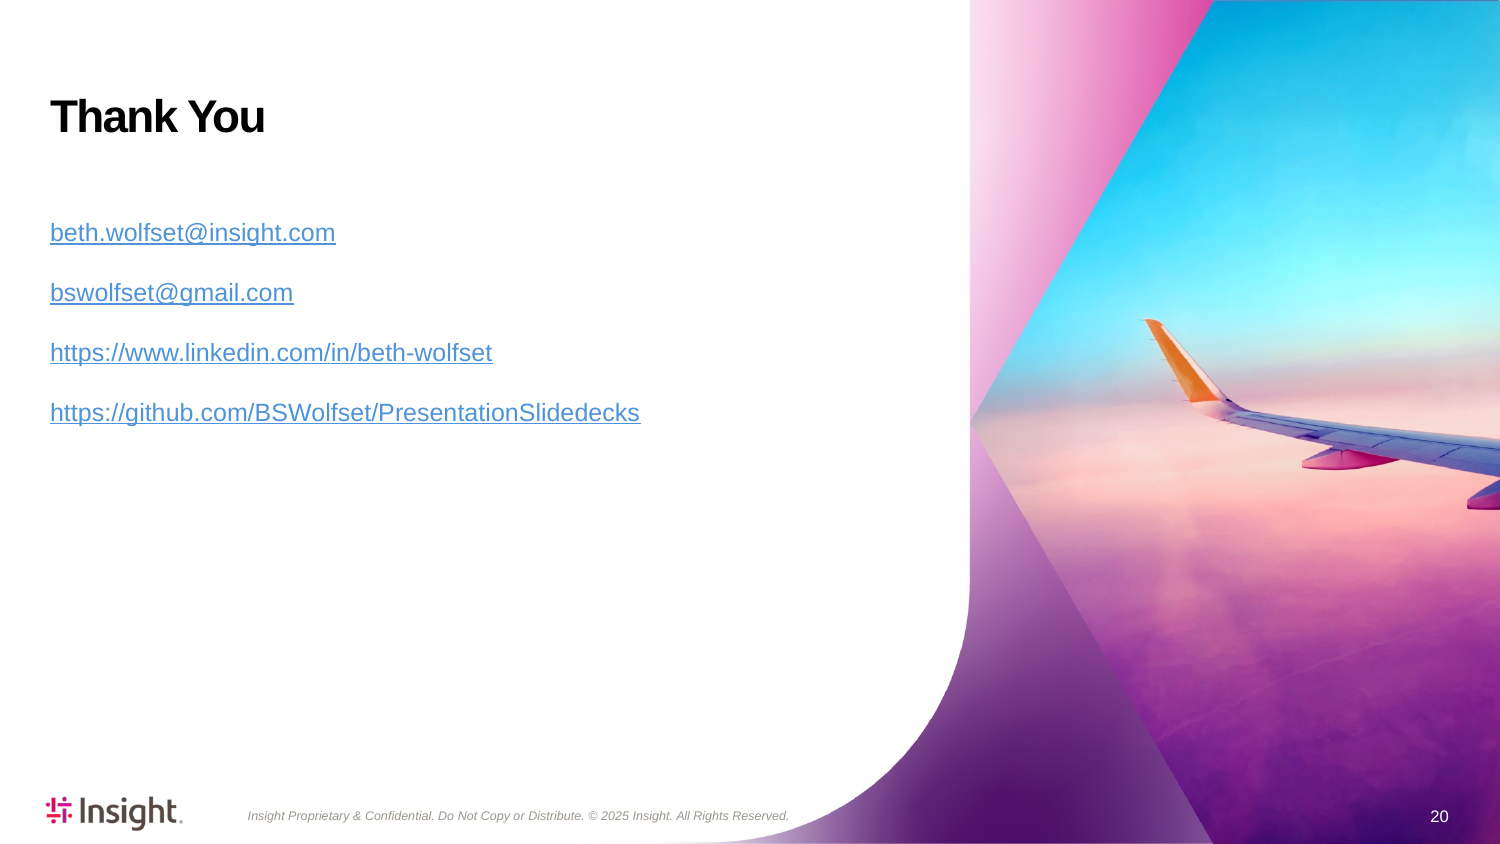

# Thank You

beth.wolfset@insight.com
bswolfset@gmail.com
https://www.linkedin.com/in/beth-wolfset
https://github.com/BSWolfset/PresentationSlidedecks
20